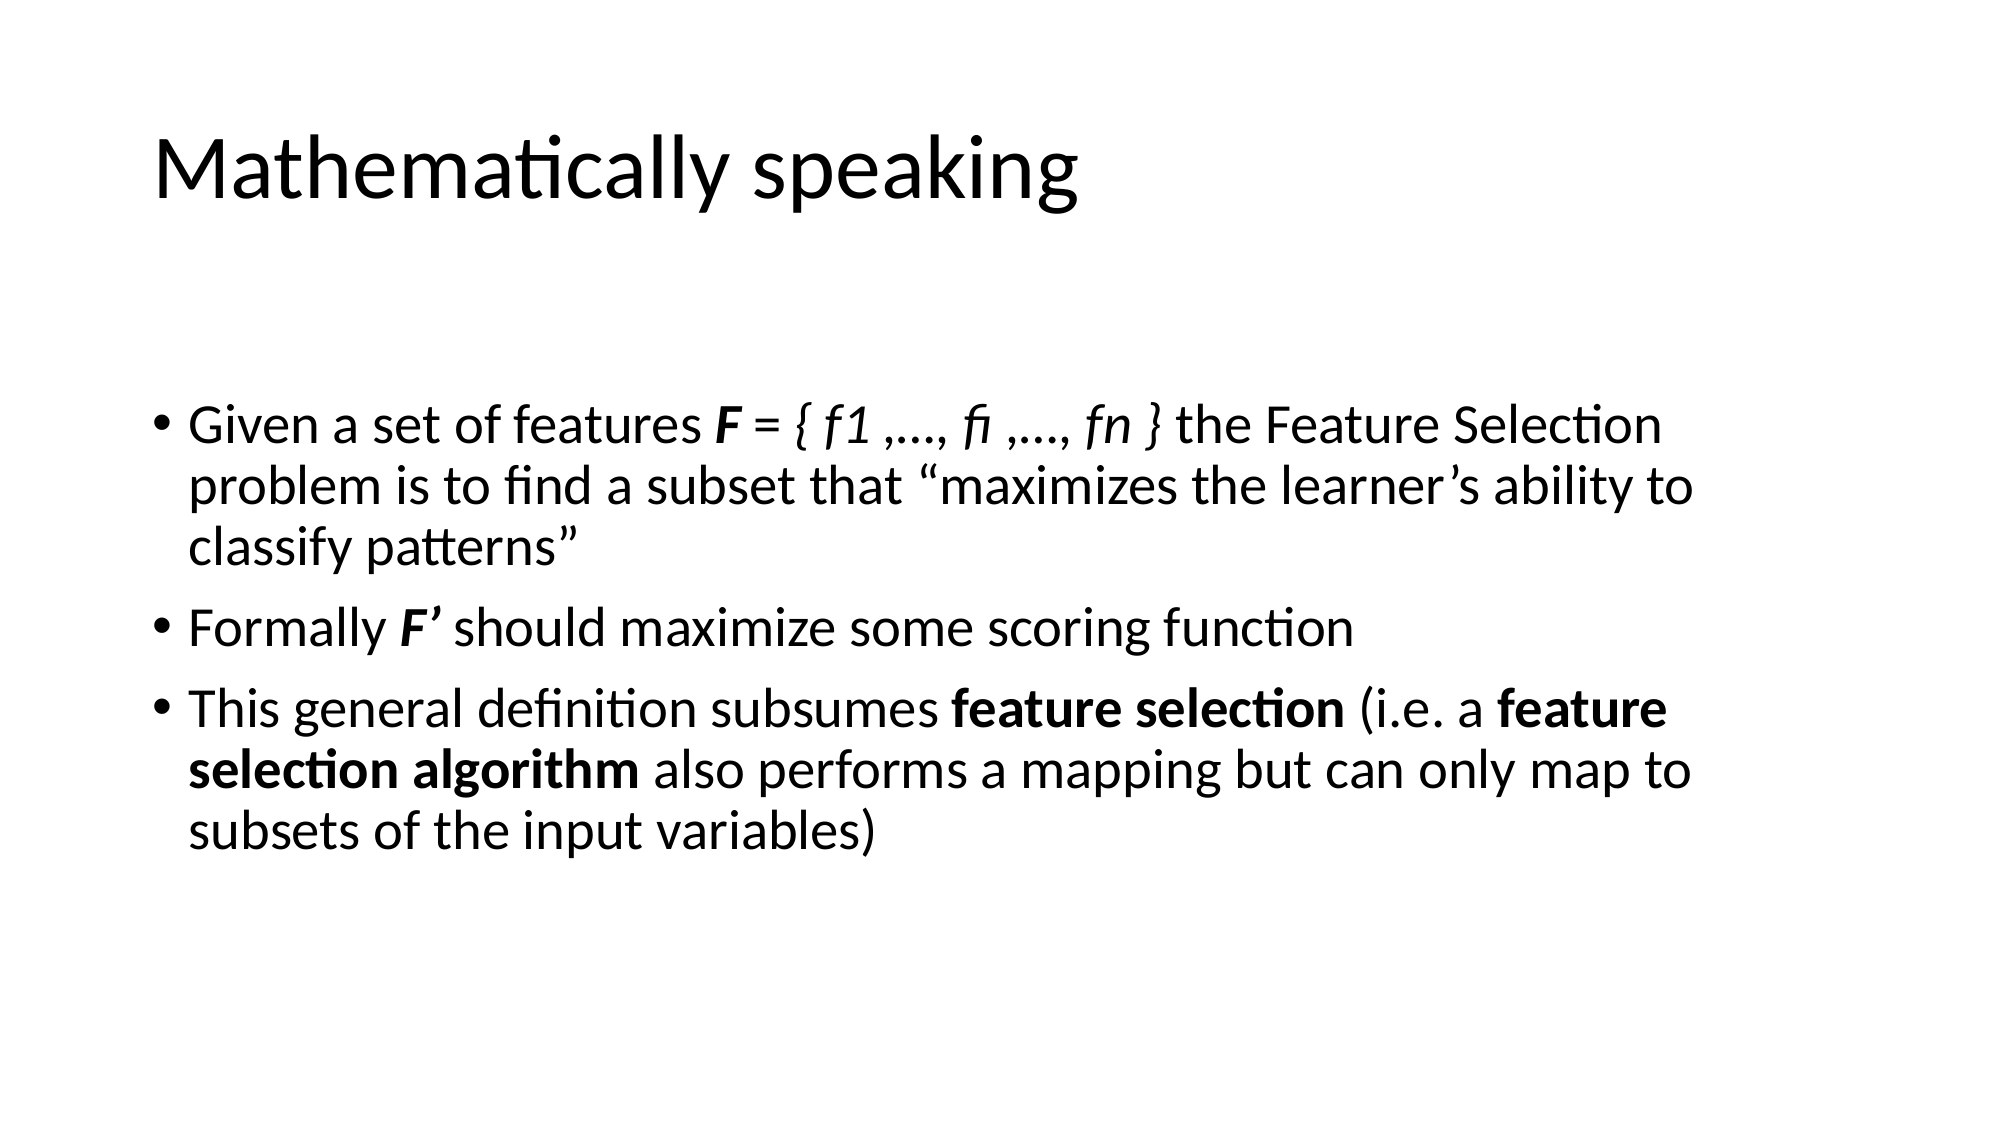

# Mathematically speaking

Given a set of features F = { f1 ,…, fi ,…, fn } the Feature Selection problem is to find a subset that “maximizes the learner’s ability to classify patterns”
Formally F’ should maximize some scoring function
This general definition subsumes feature selection (i.e. a feature selection algorithm also performs a mapping but can only map to subsets of the input variables)